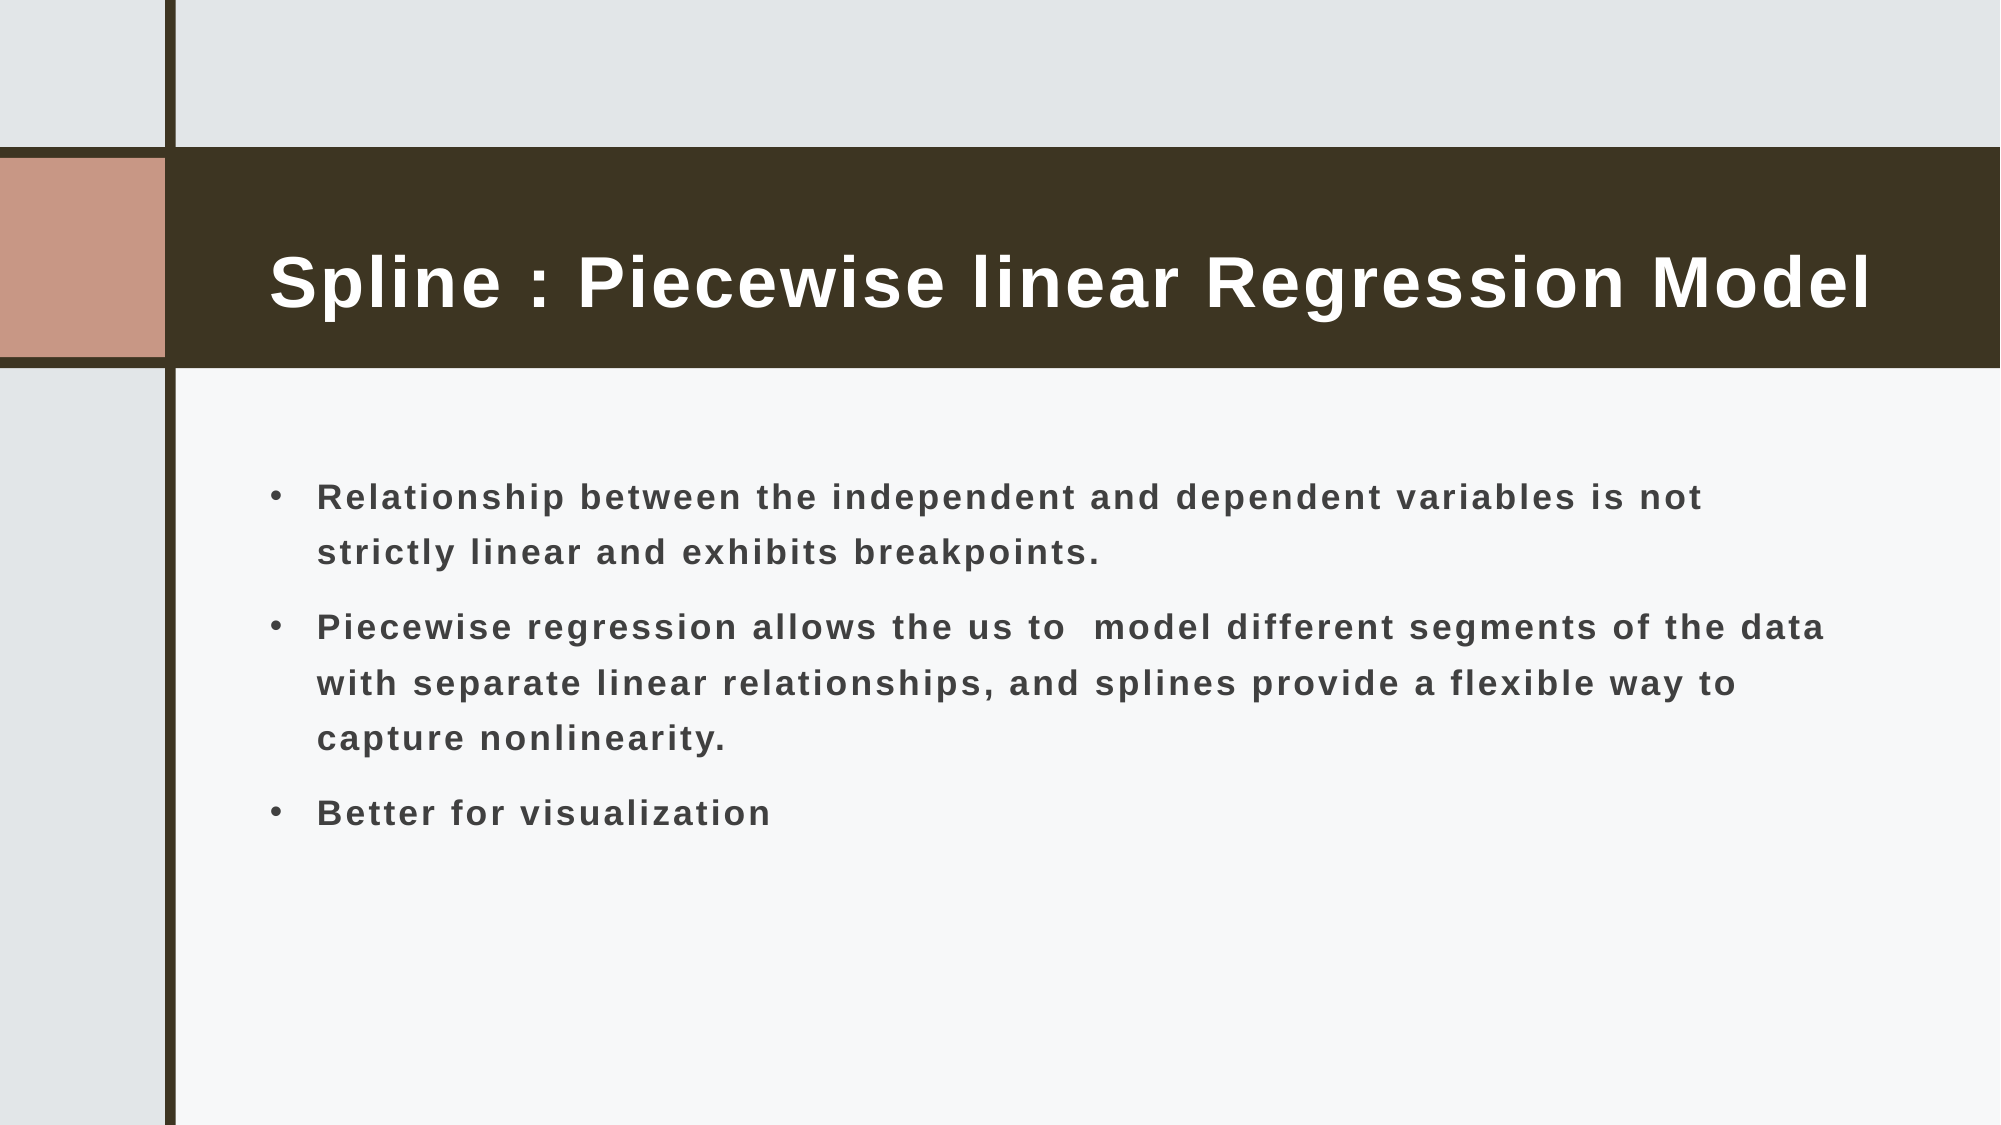

# Spline : Piecewise linear Regression Model

Relationship between the independent and dependent variables is not    strictly linear and exhibits breakpoints.
Piecewise regression allows the us to  model different segments of the data with separate linear relationships, and splines provide a flexible way to capture nonlinearity.
Better for visualization